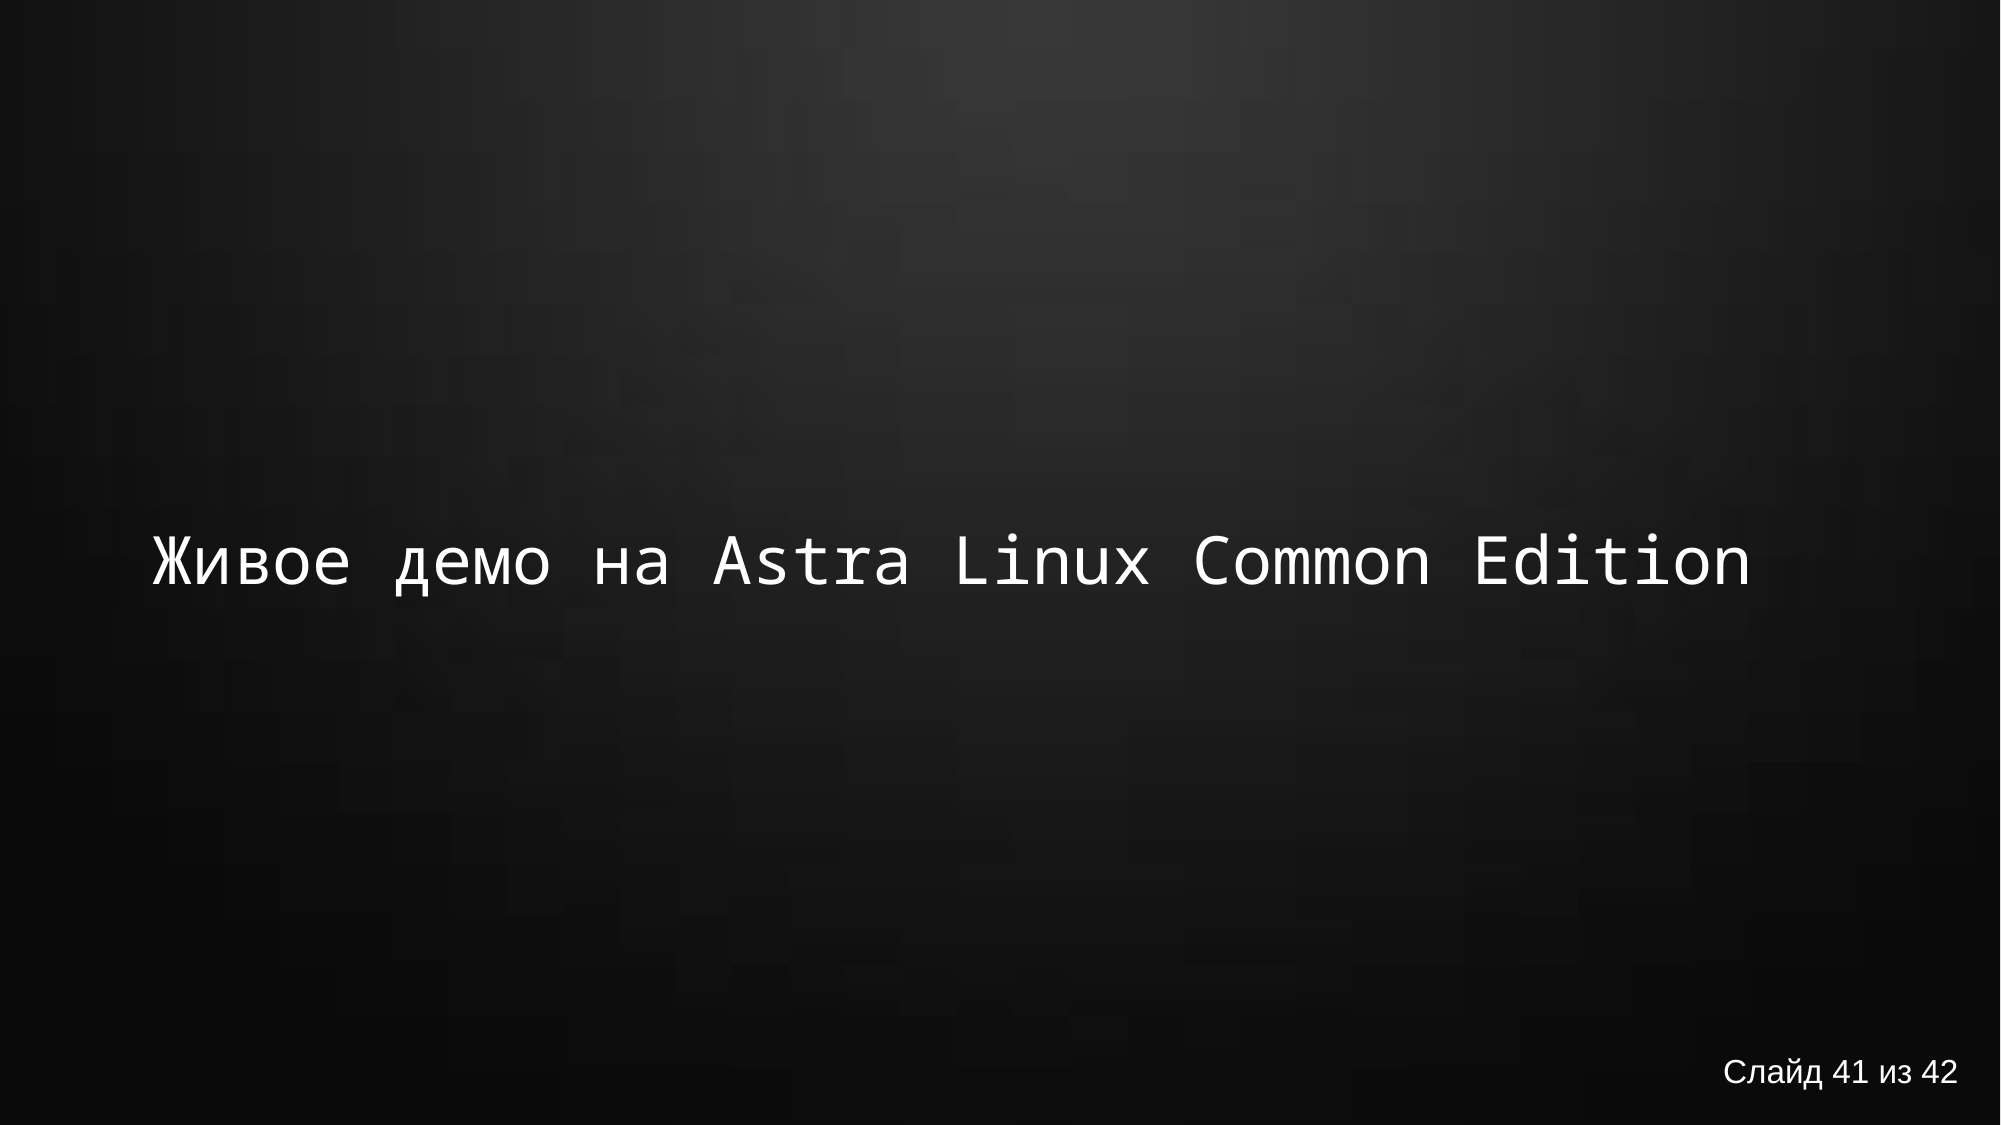

# Живое демо на Astra Linux Common Edition